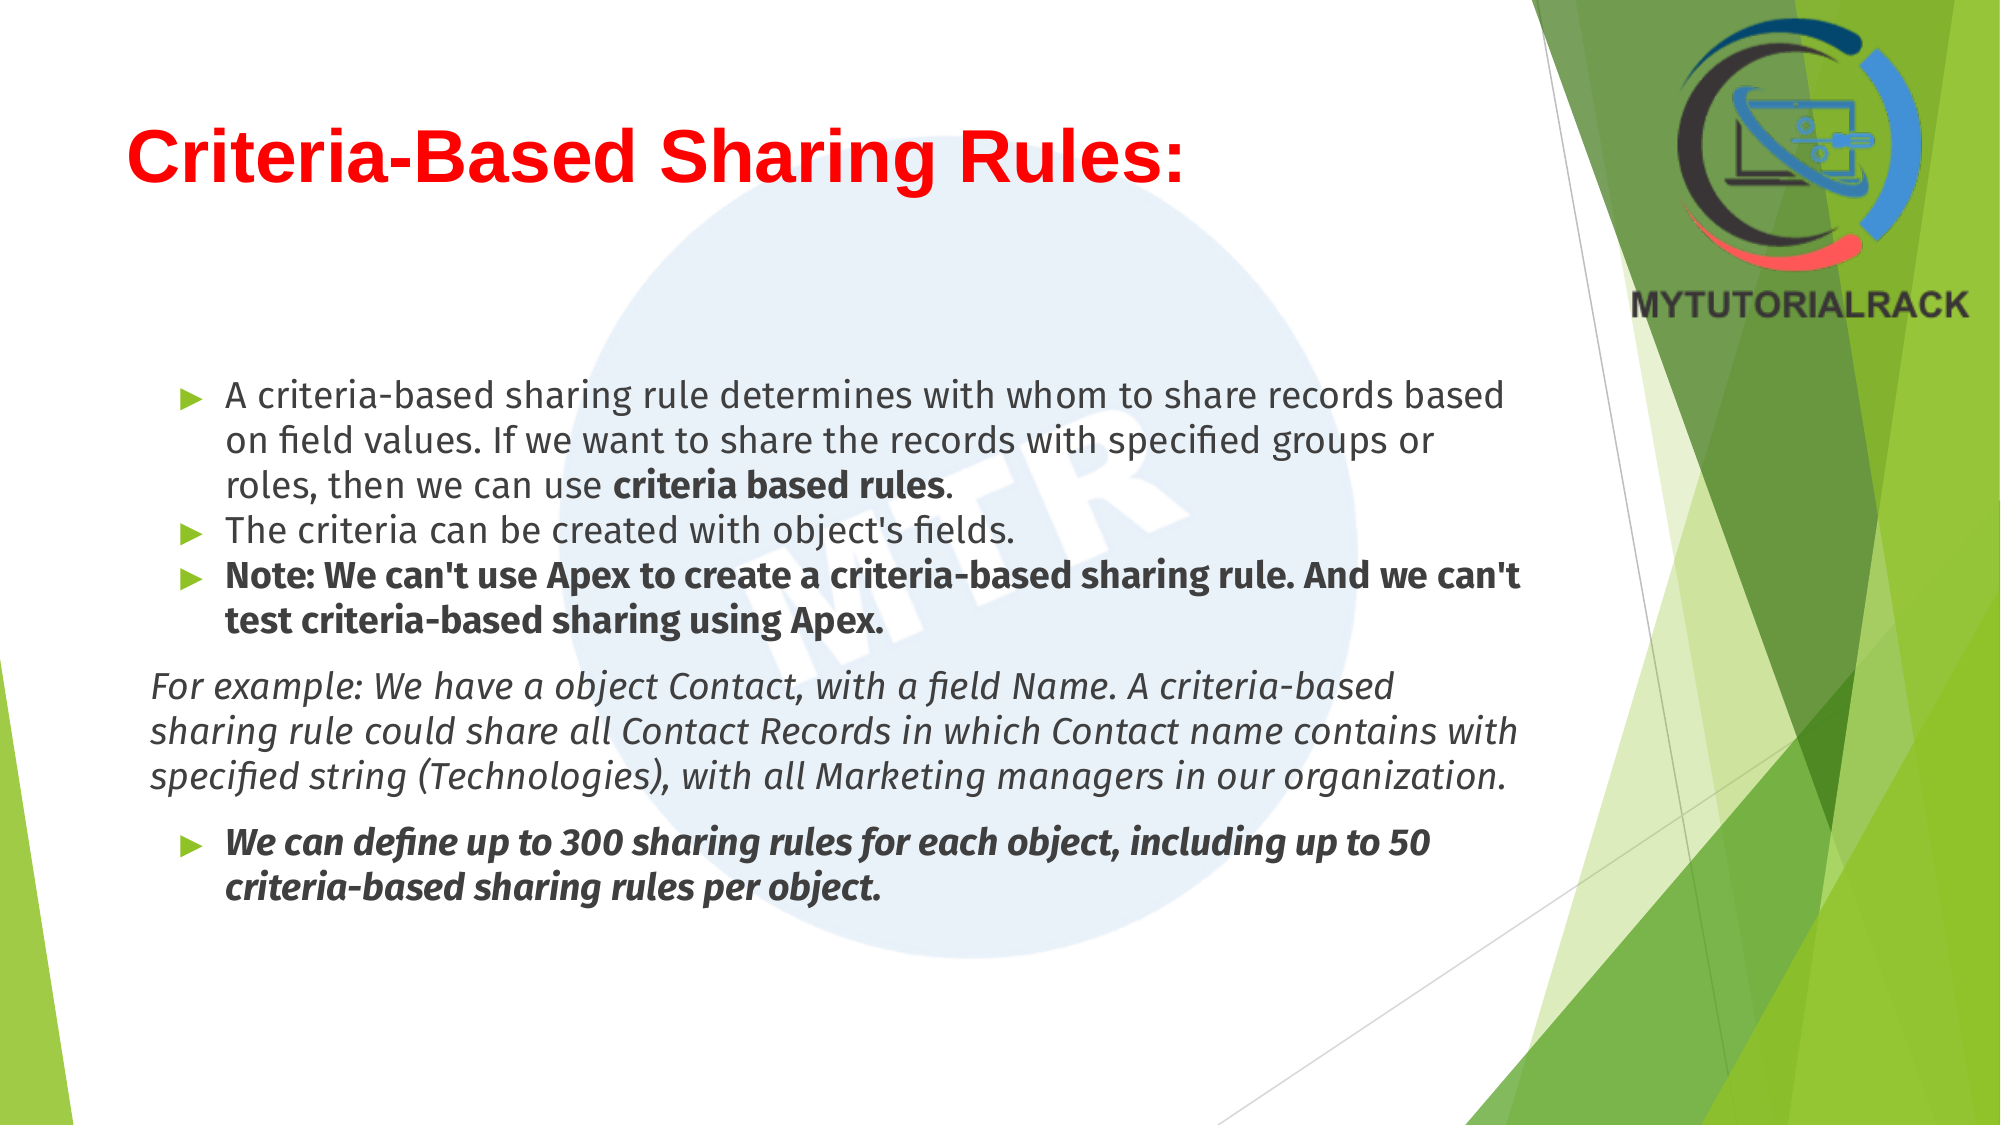

# Criteria-Based Sharing Rules:
A criteria-based sharing rule determines with whom to share records based on field values. If we want to share the records with specified groups or roles, then we can use criteria based rules.
The criteria can be created with object's fields.
Note: We can't use Apex to create a criteria-based sharing rule. And we can't test criteria-based sharing using Apex.
For example: We have a object Contact, with a field Name. A criteria-based sharing rule could share all Contact Records in which Contact name contains with specified string (Technologies), with all Marketing managers in our organization.
We can define up to 300 sharing rules for each object, including up to 50 criteria-based sharing rules per object.